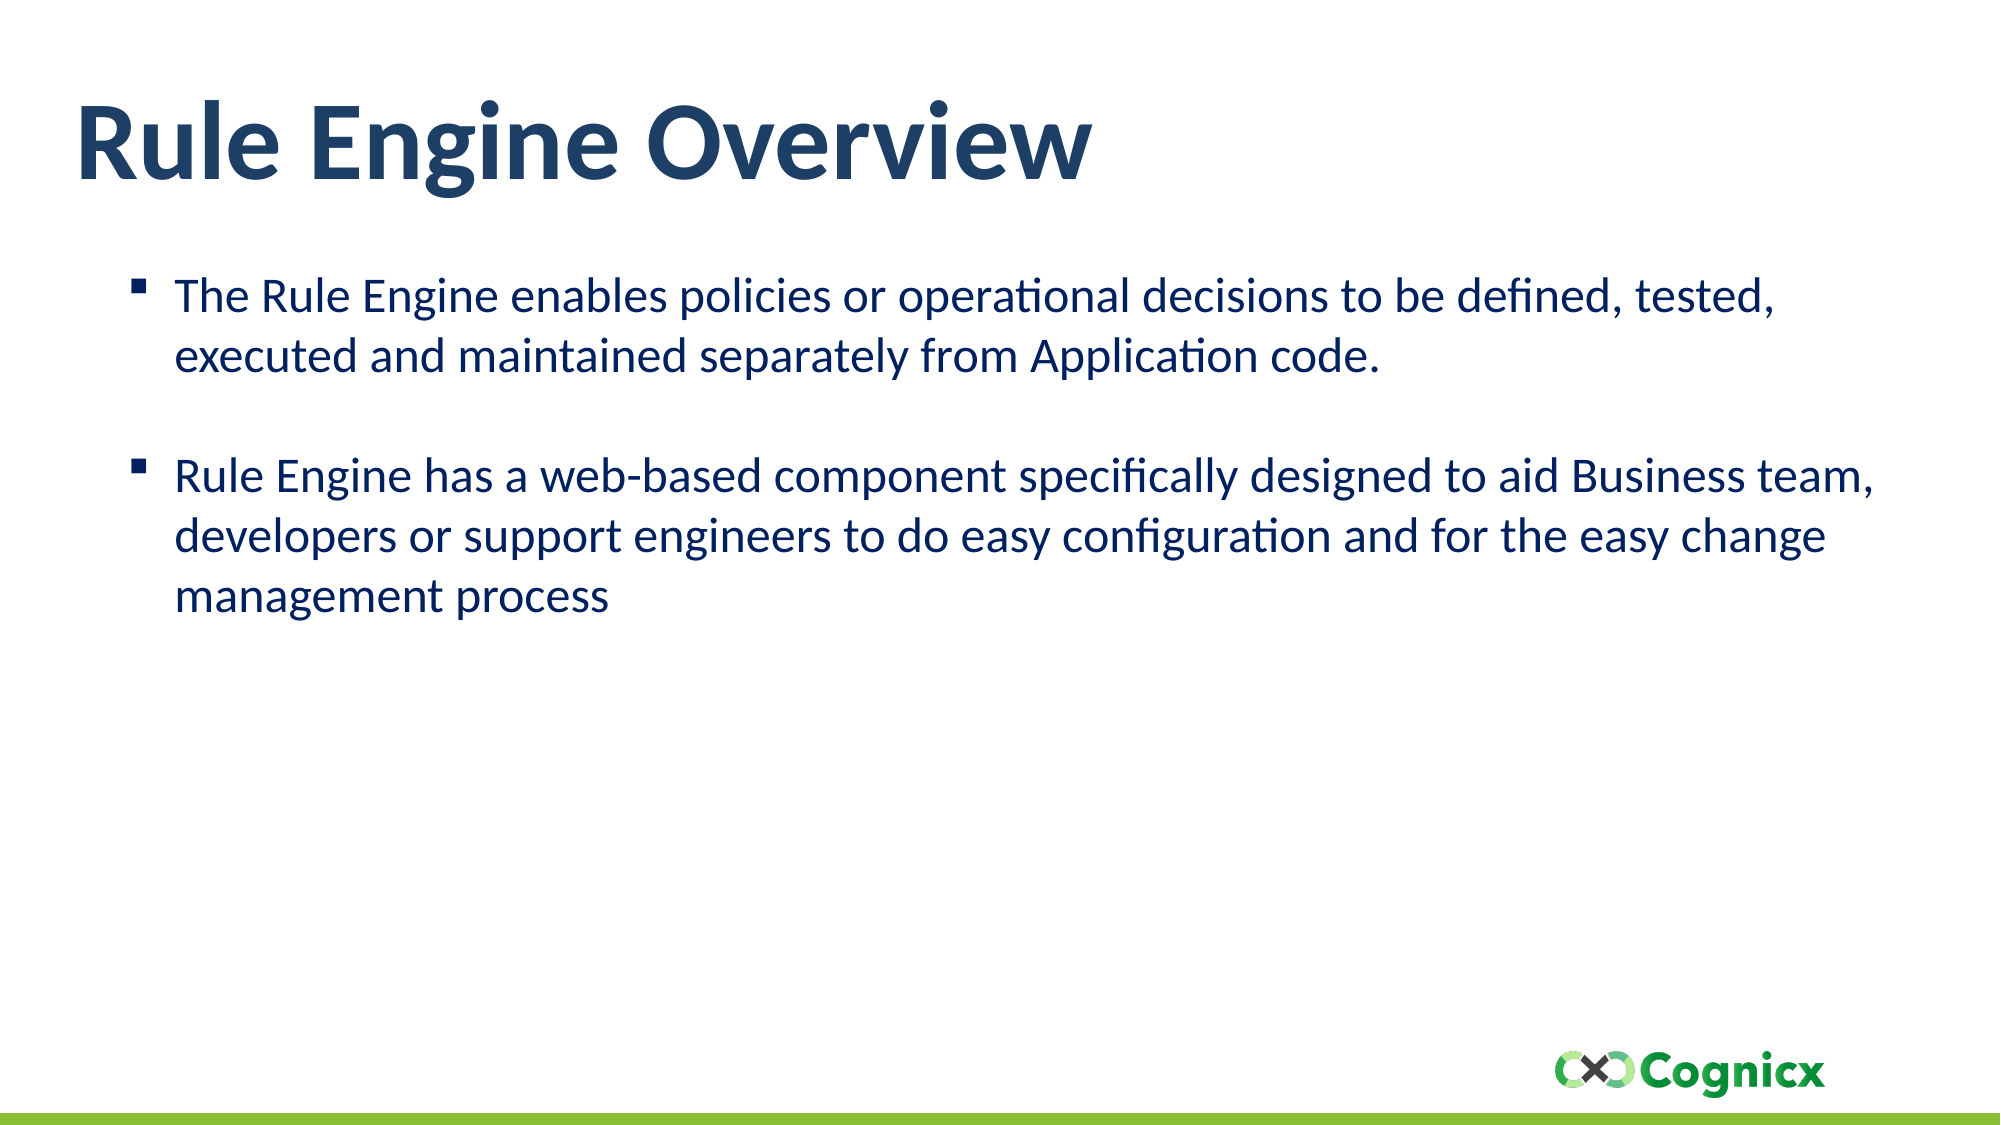

# Rule Engine Overview

The Rule Engine enables policies or operational decisions to be defined, tested, executed and maintained separately from Application code.

Rule Engine has a web-based component specifically designed to aid Business team, developers or support engineers to do easy configuration and for the easy change management process